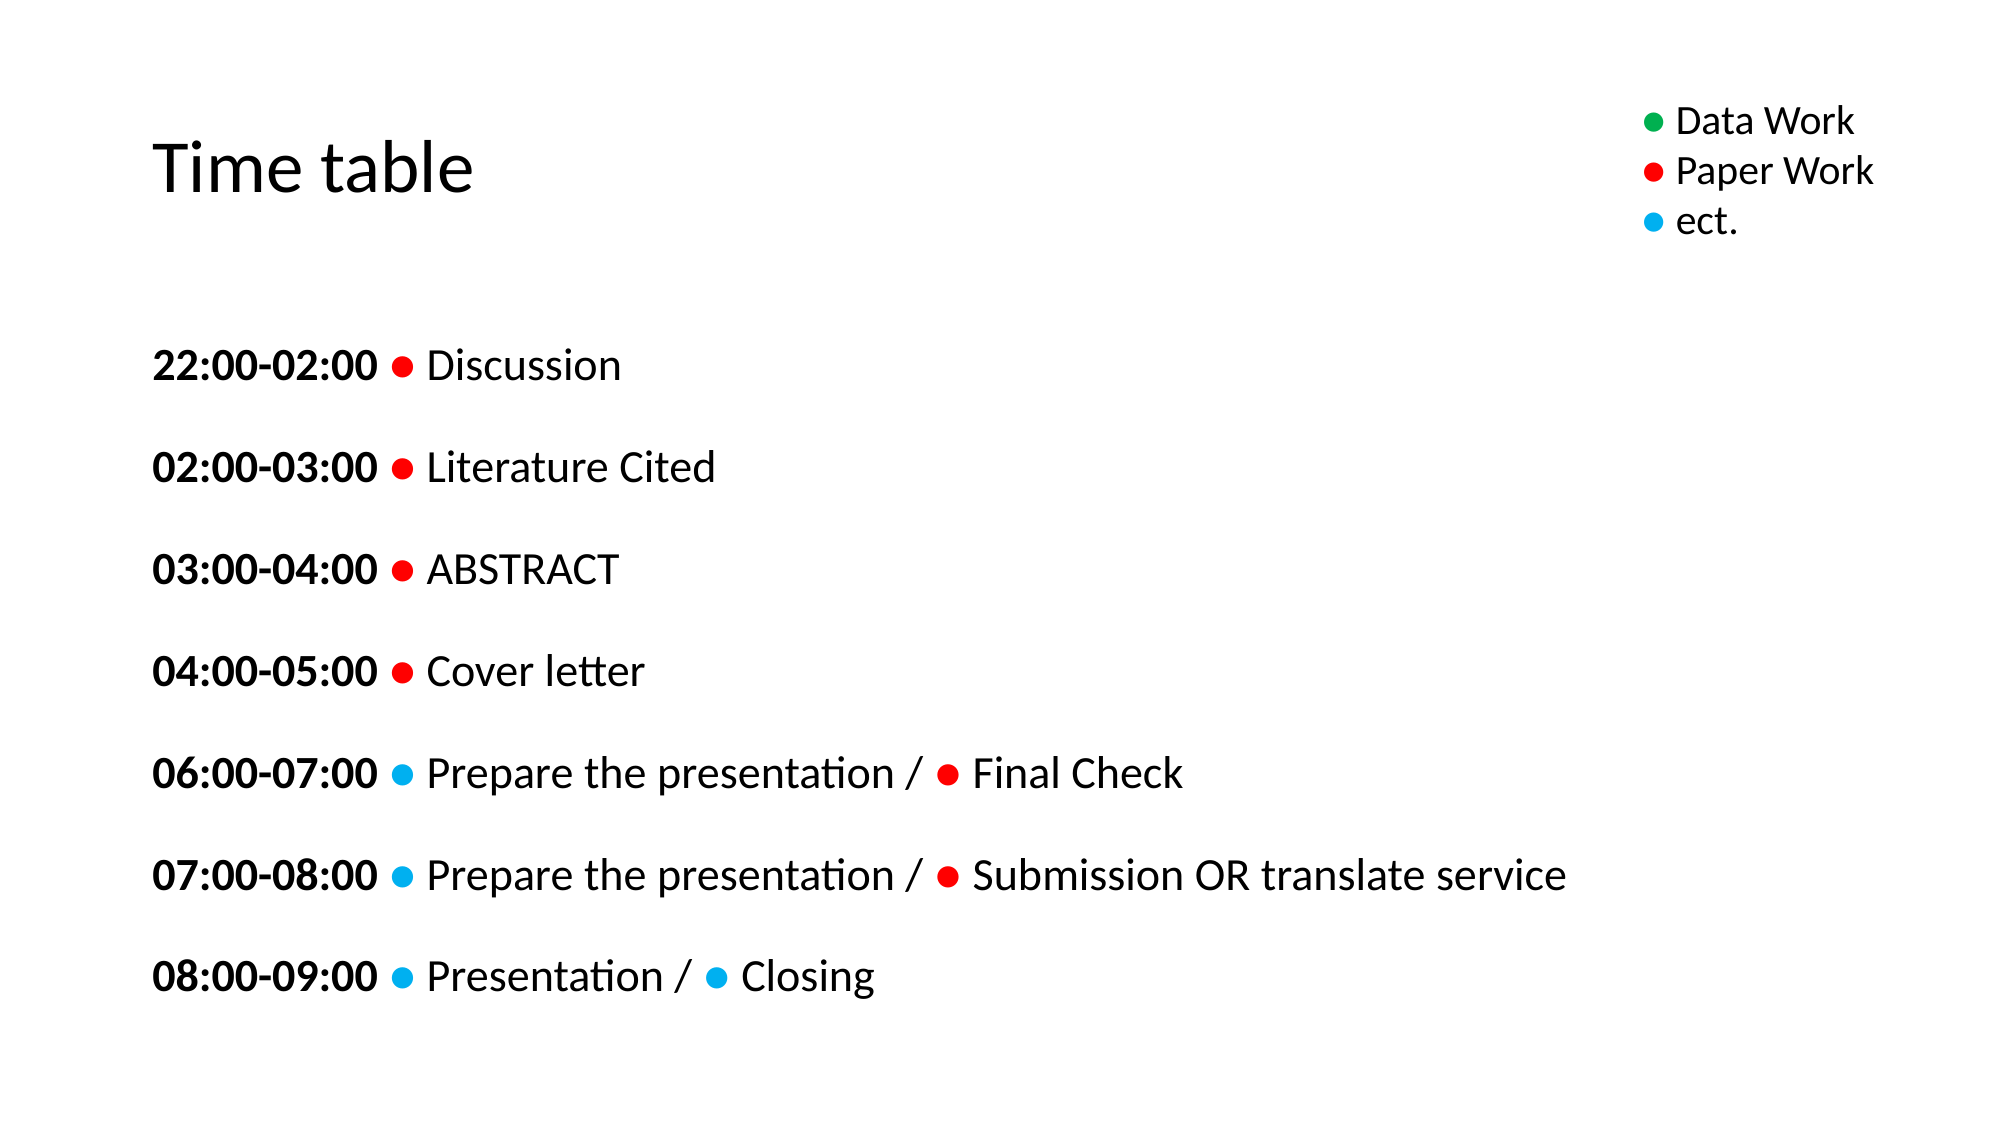

# Time table
● Data Work
● Paper Work
● ect.
22:00-02:00 ● Discussion
02:00-03:00 ● Literature Cited
03:00-04:00 ● ABSTRACT
04:00-05:00 ● Cover letter
06:00-07:00 ● Prepare the presentation / ● Final Check
07:00-08:00 ● Prepare the presentation / ● Submission OR translate service
08:00-09:00 ● Presentation / ● Closing